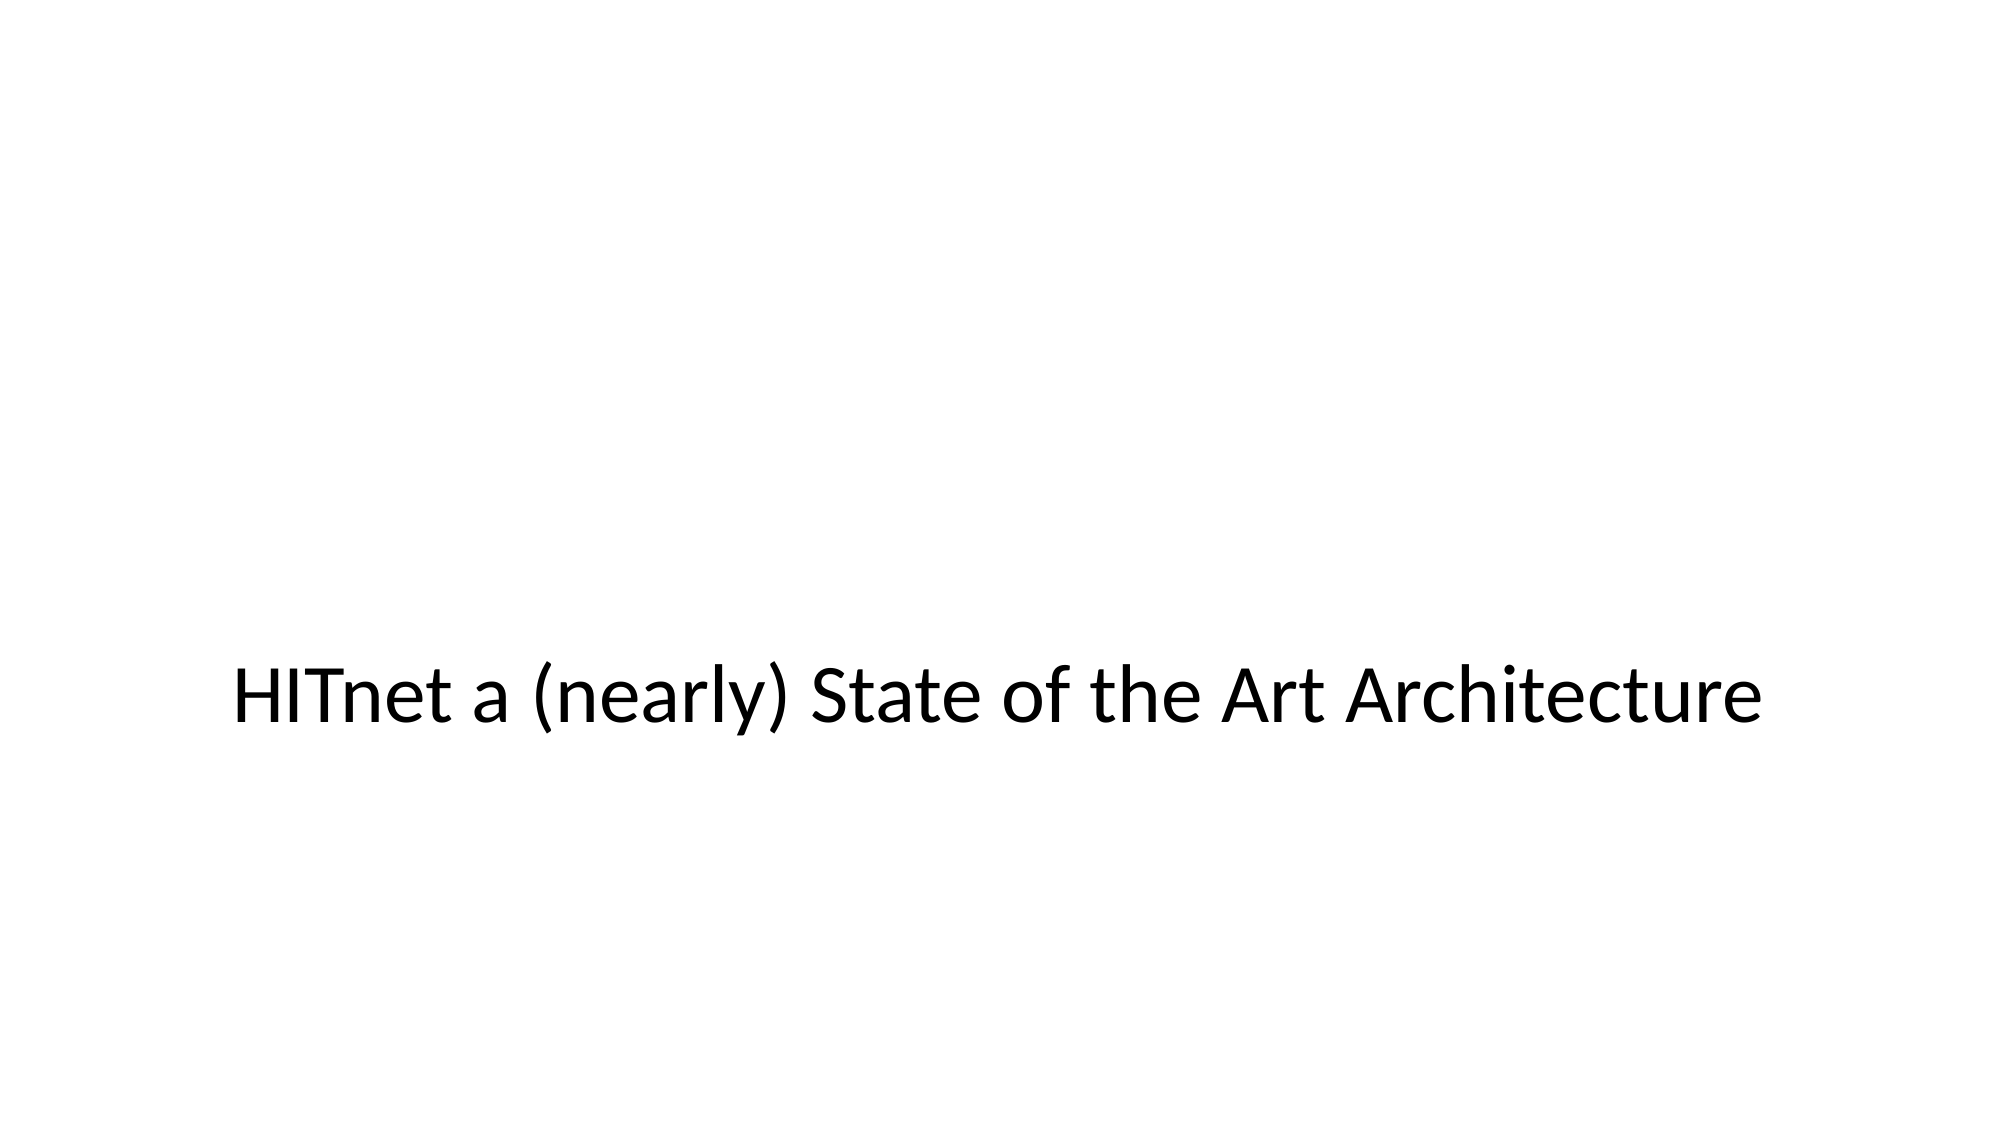

# HITnet a (nearly) State of the Art Architecture